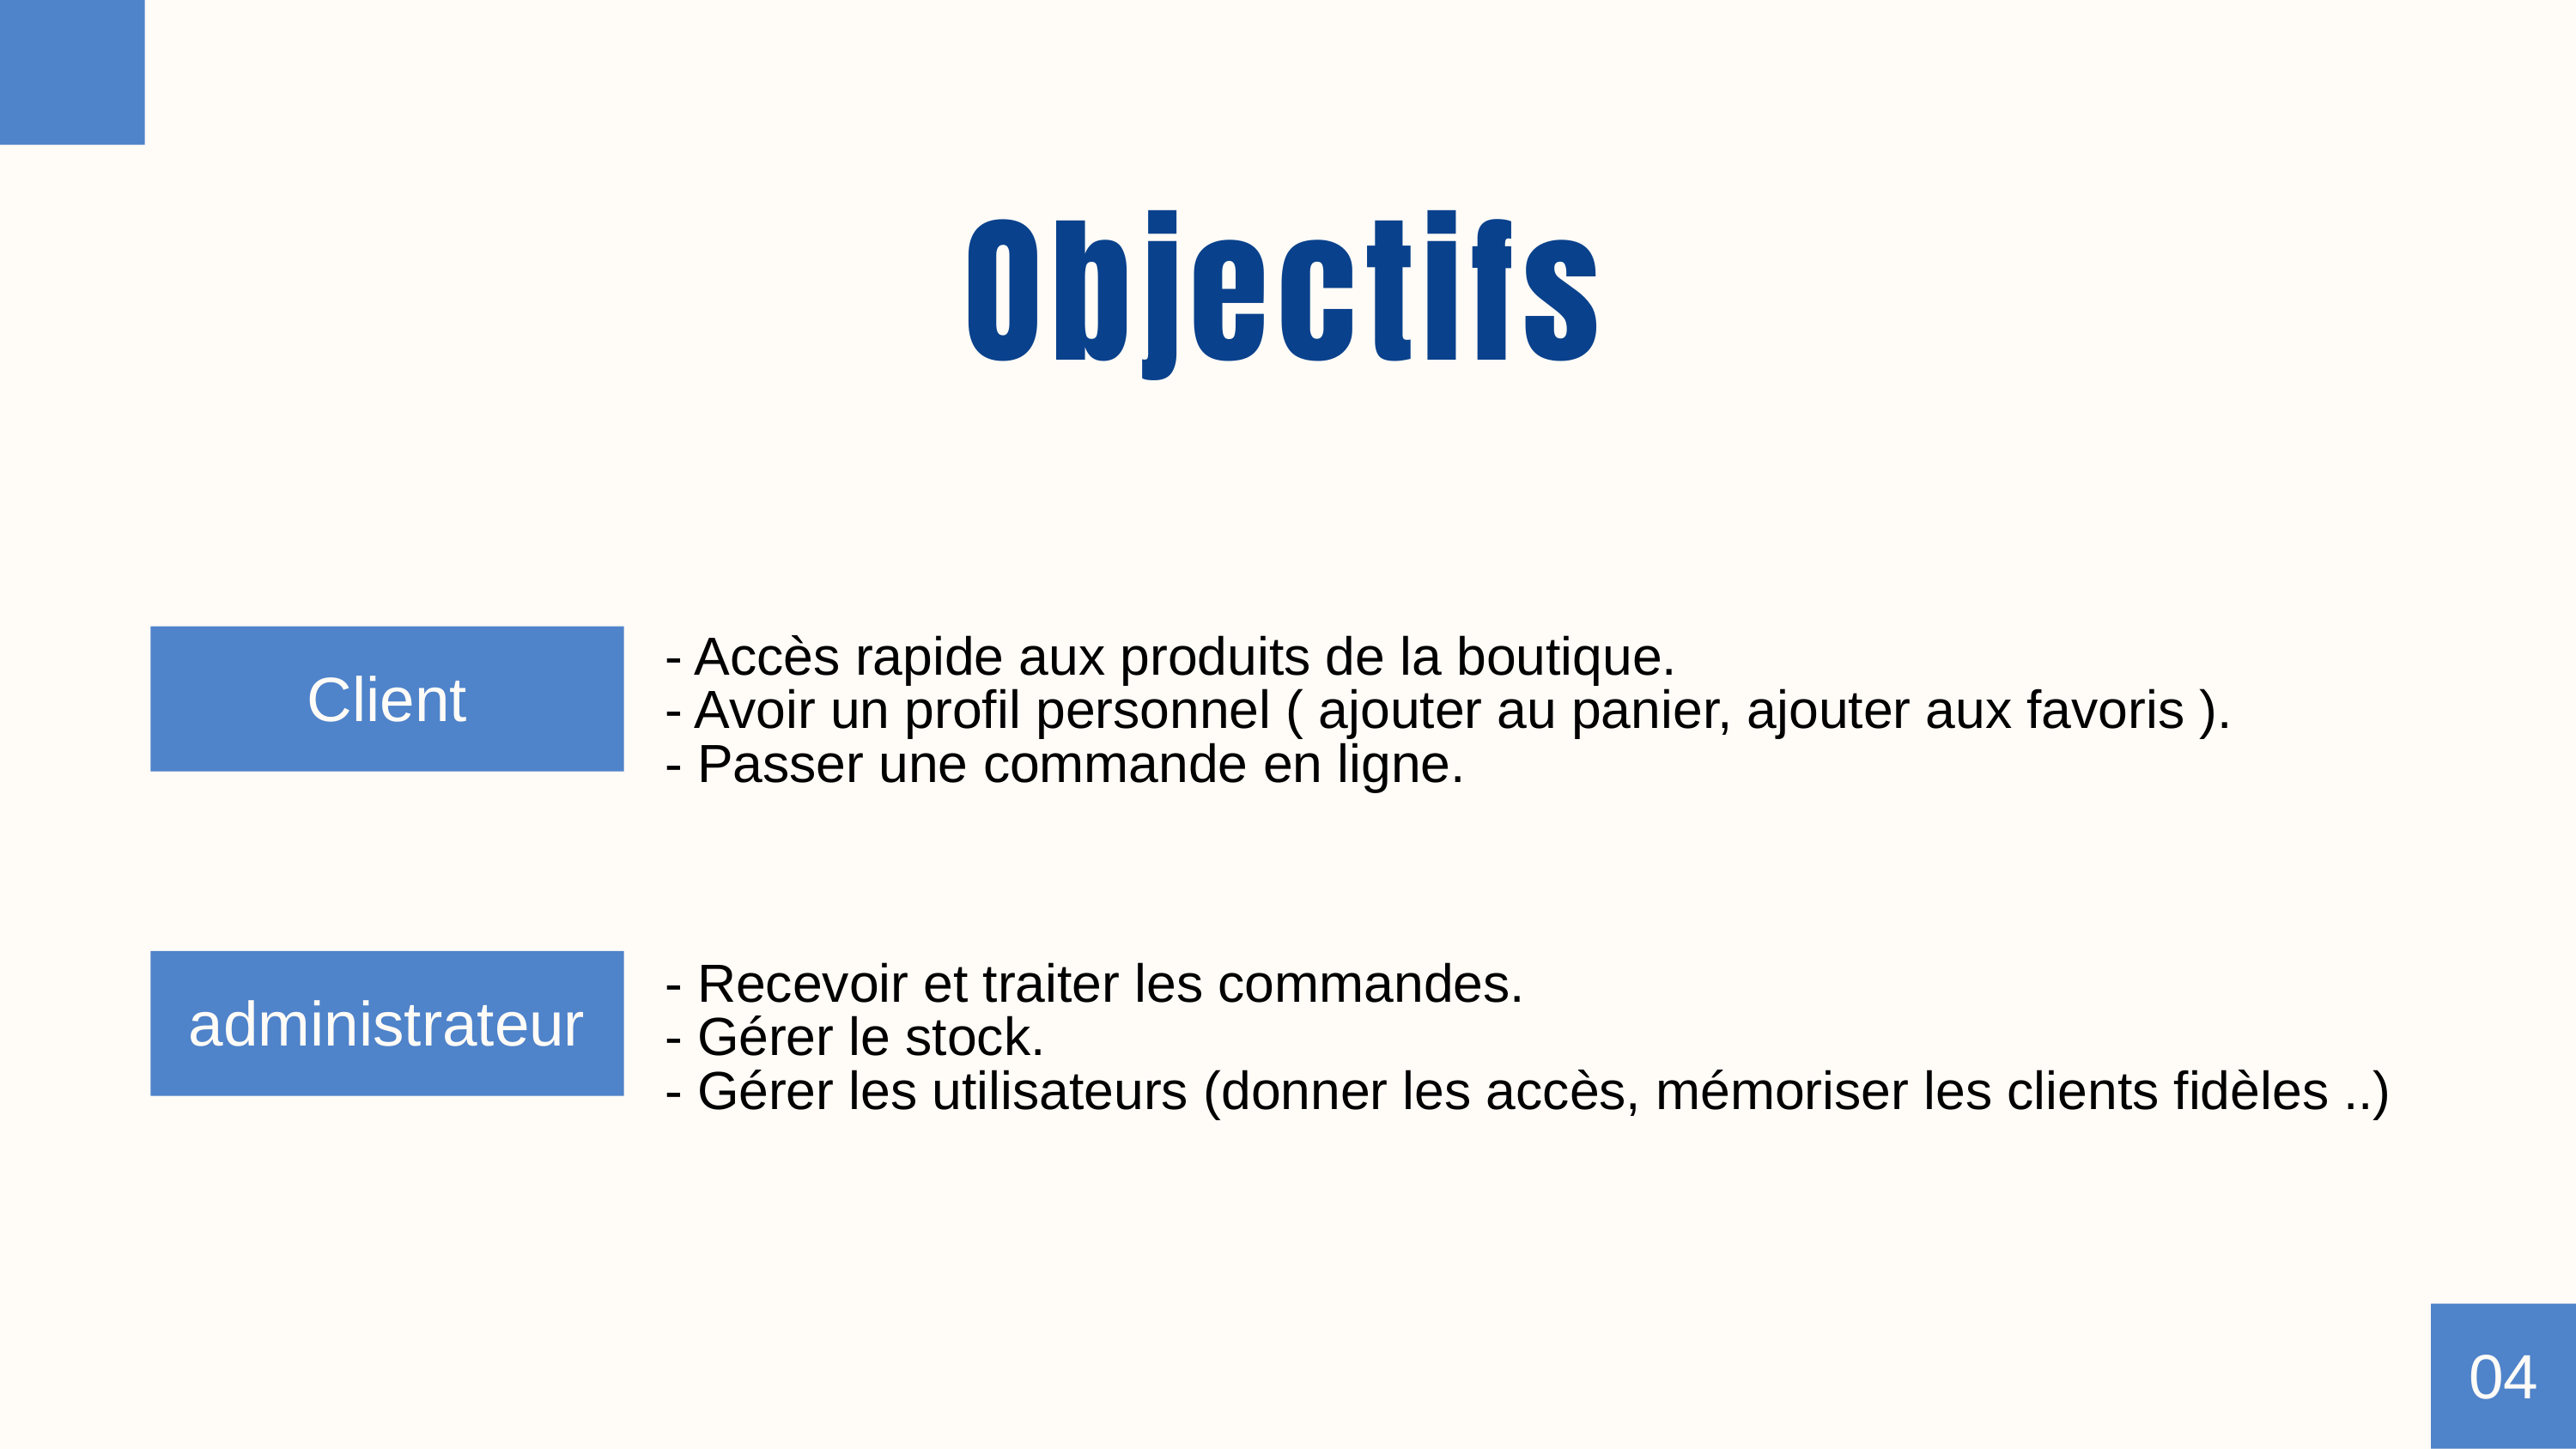

Objectifs

- Accès rapide aux produits de la boutique.
- Avoir un profil personnel ( ajouter au panier, ajouter aux favoris ).
- Passer une commande en ligne.
Client

- Recevoir et traiter les commandes.
- Gérer le stock.
- Gérer les utilisateurs (donner les accès, mémoriser les clients fidèles ..)
administrateur

04